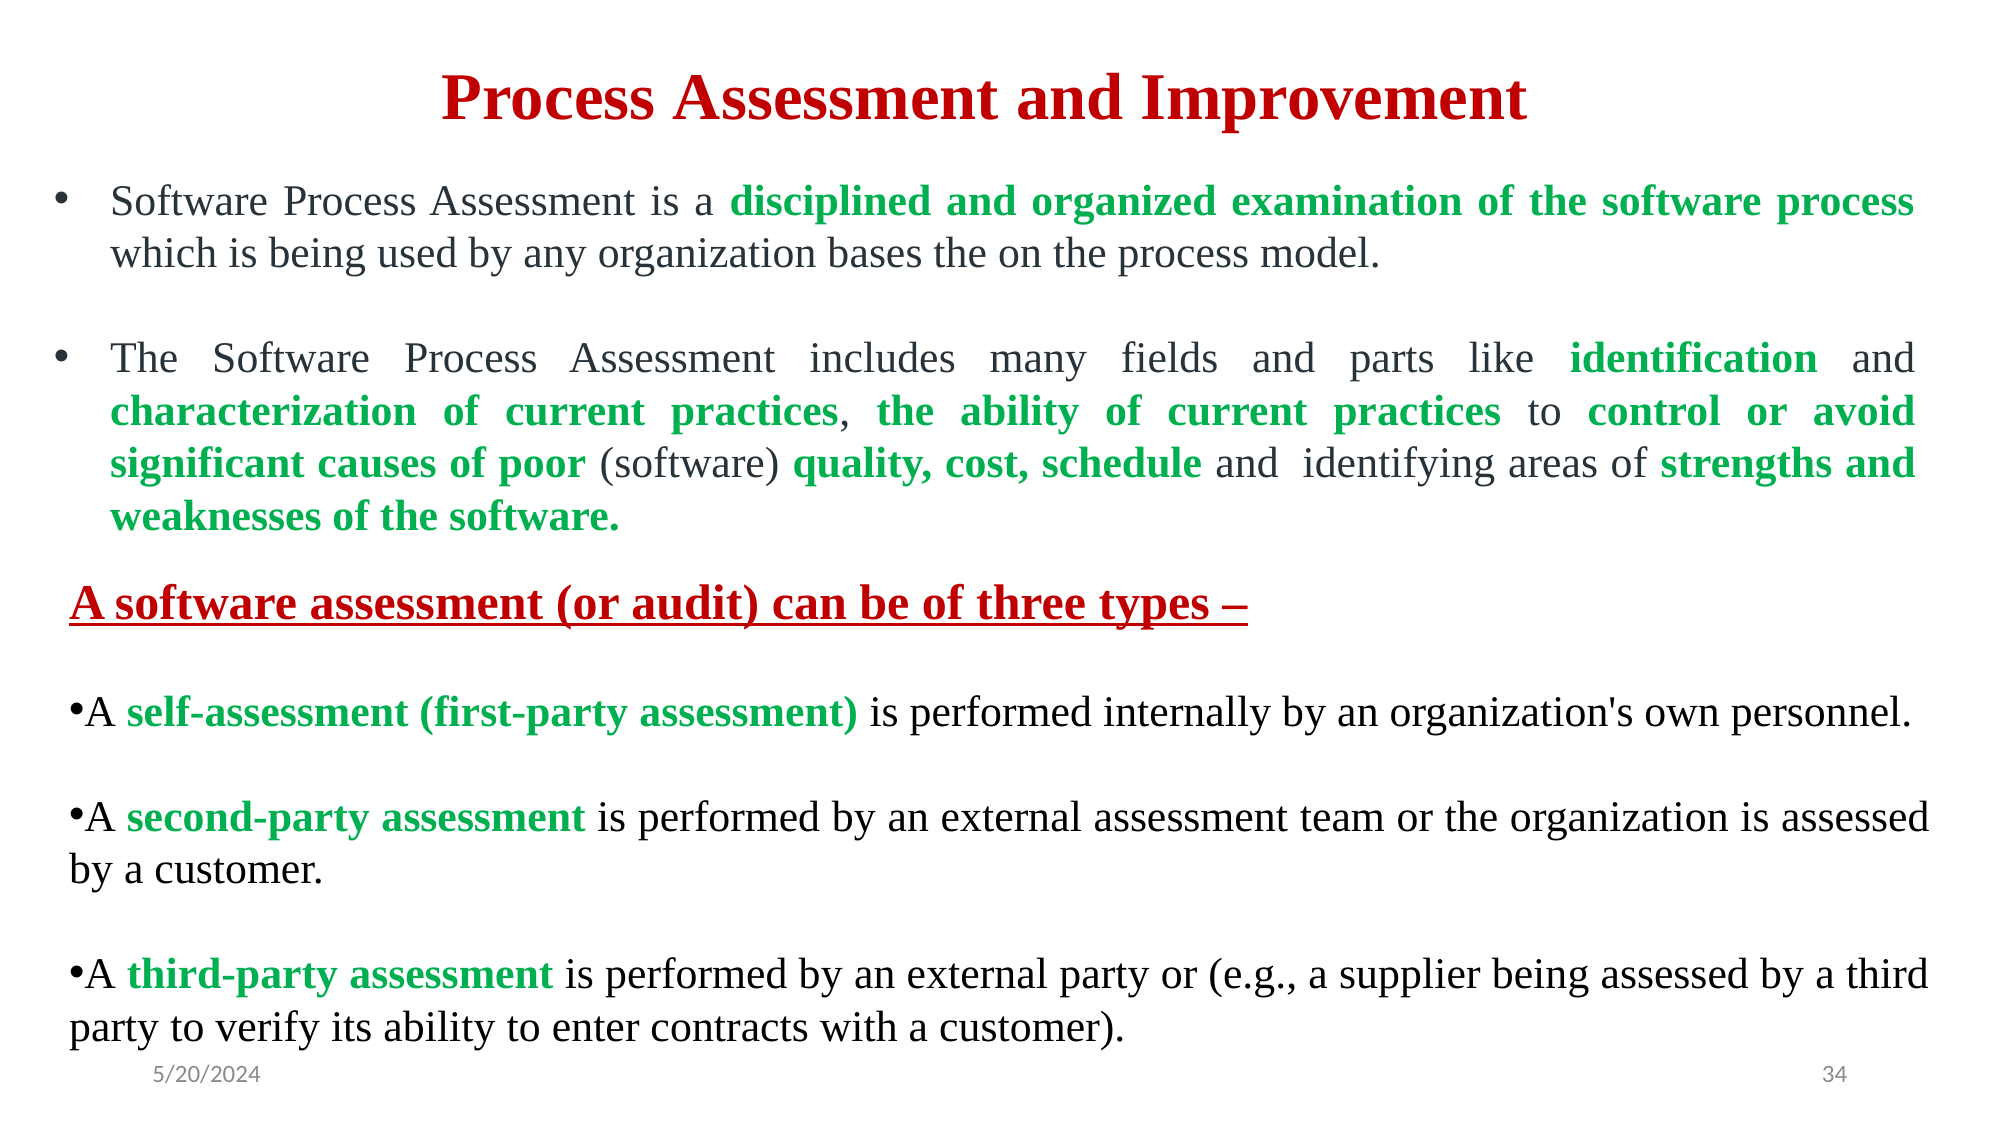

Process Assessment and Improvement
Software Process Assessment is a disciplined and organized examination of the software process which is being used by any organization bases the on the process model.

The Software Process Assessment includes many fields and parts like identification and characterization of current practices, the ability of current practices to control or avoid significant causes of poor (software) quality, cost, schedule and  identifying areas of strengths and weaknesses of the software.
A software assessment (or audit) can be of three types –

A self-assessment (first-party assessment) is performed internally by an organization's own personnel.

A second-party assessment is performed by an external assessment team or the organization is assessed by a customer.

A third-party assessment is performed by an external party or (e.g., a supplier being assessed by a third party to verify its ability to enter contracts with a customer).
5/20/2024
34